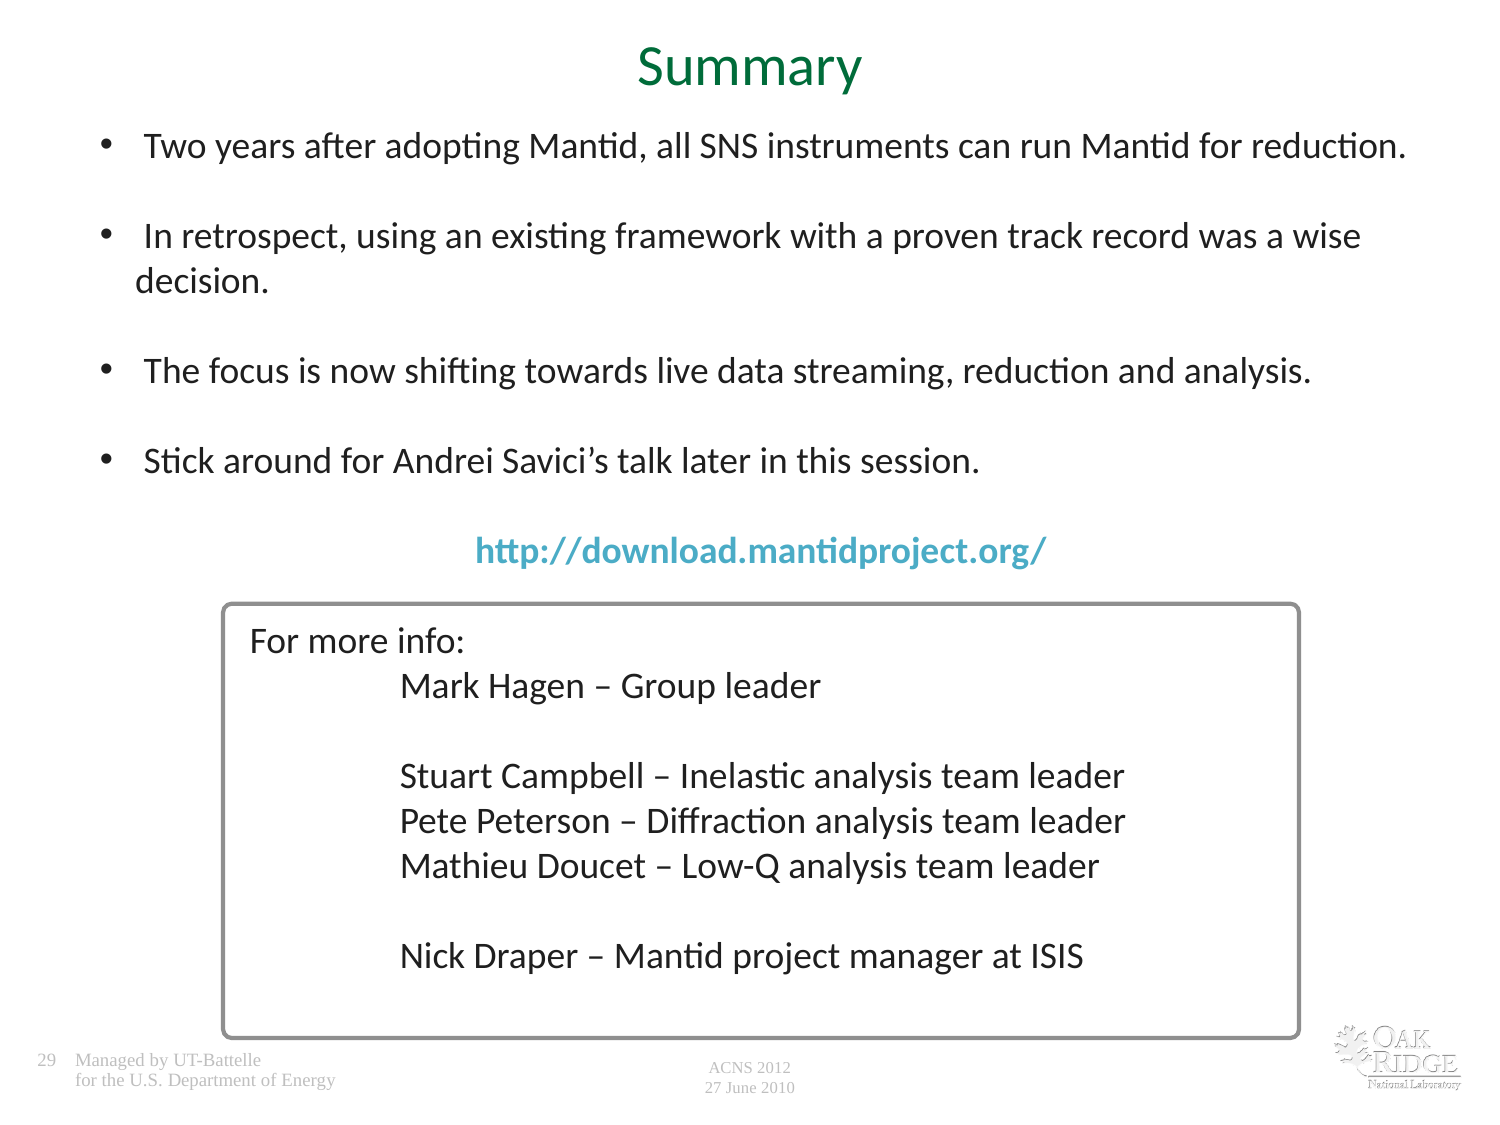

# Summary
 Two years after adopting Mantid, all SNS instruments can run Mantid for reduction.

 In retrospect, using an existing framework with a proven track record was a wise decision.

 The focus is now shifting towards live data streaming, reduction and analysis.

 Stick around for Andrei Savici’s talk later in this session.

http://download.mantidproject.org/

	For more info:
	Mark Hagen – Group leader

	Stuart Campbell – Inelastic analysis team leader
	Pete Peterson – Diffraction analysis team leader
	Mathieu Doucet – Low-Q analysis team leader

	Nick Draper – Mantid project manager at ISIS